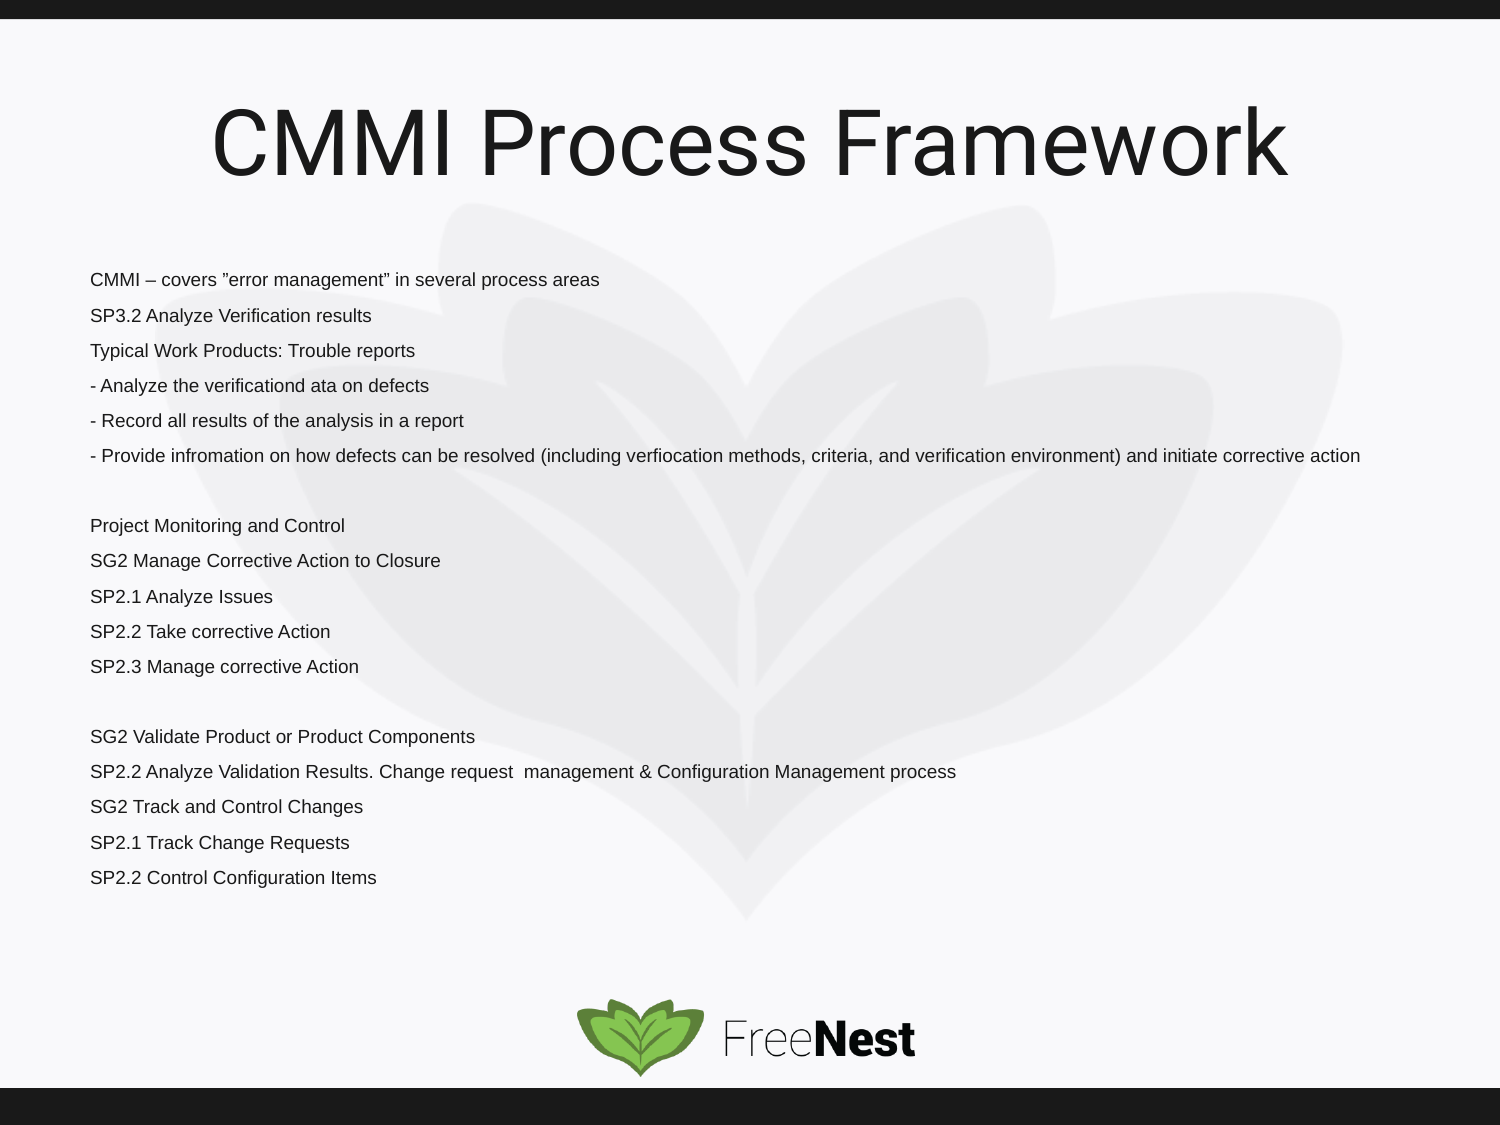

# CMMI Process Framework
CMMI – covers ”error management” in several process areas
SP3.2 Analyze Verification results
Typical Work Products: Trouble reports
- Analyze the verificationd ata on defects
- Record all results of the analysis in a report
- Provide infromation on how defects can be resolved (including verfiocation methods, criteria, and verification environment) and initiate corrective action

Project Monitoring and Control
SG2 Manage Corrective Action to Closure
SP2.1 Analyze Issues
SP2.2 Take corrective Action
SP2.3 Manage corrective Action

SG2 Validate Product or Product Components
SP2.2 Analyze Validation Results. Change request  management & Configuration Management process
SG2 Track and Control Changes
SP2.1 Track Change Requests
SP2.2 Control Configuration Items